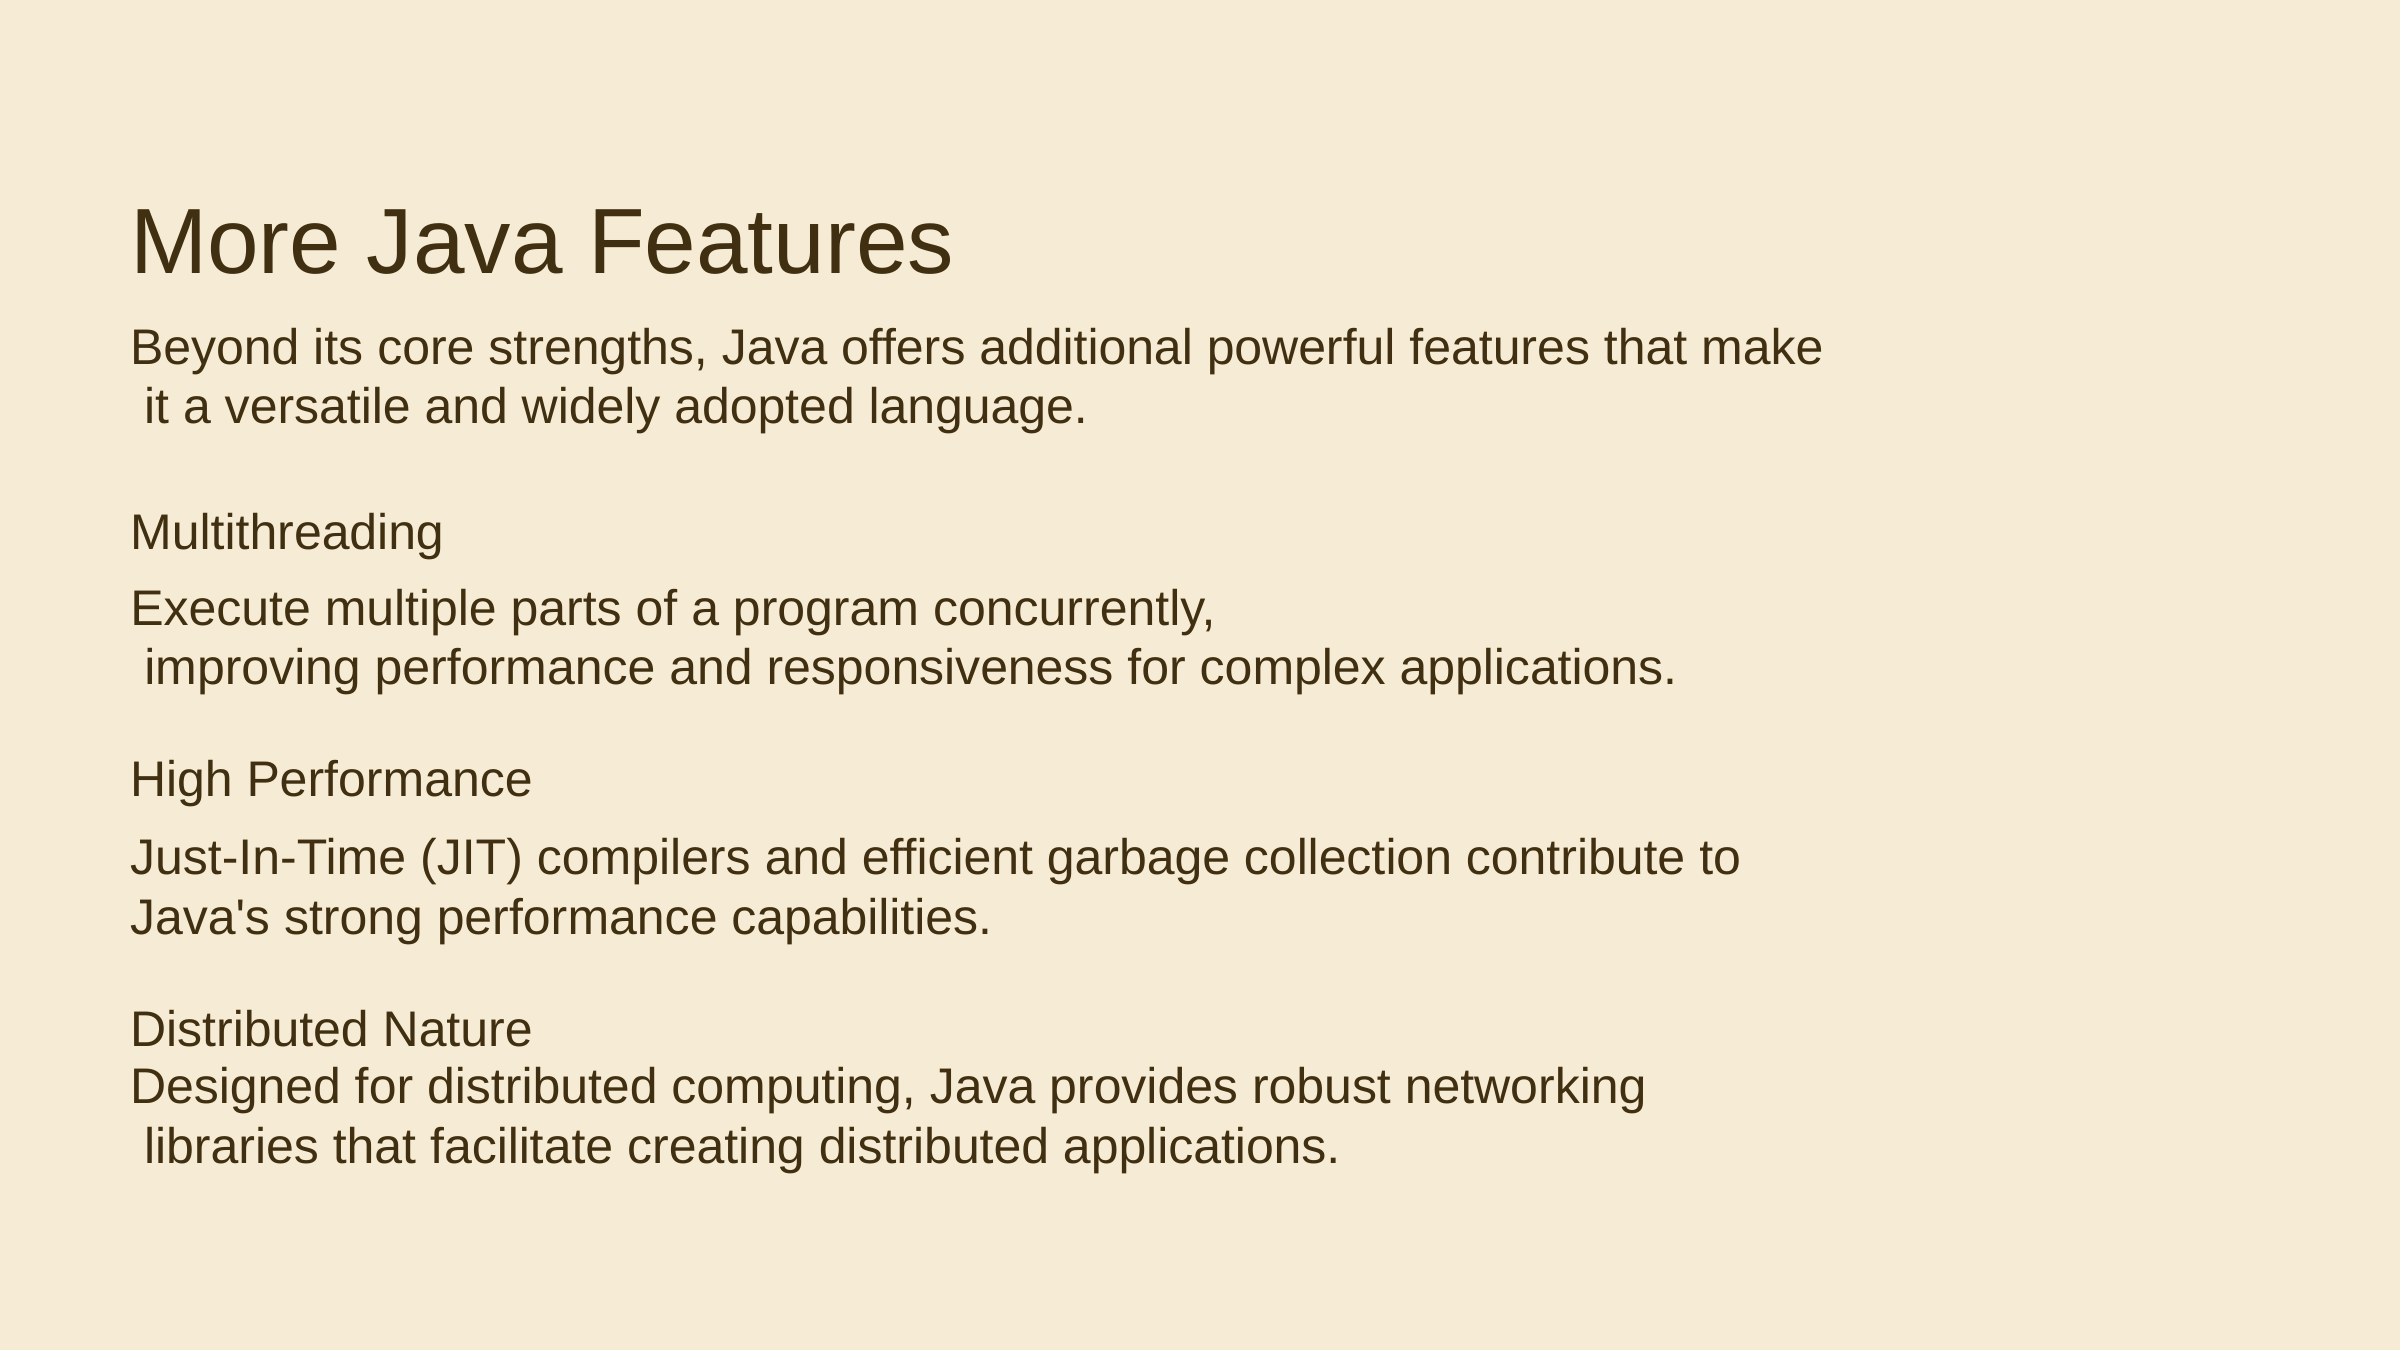

More Java Features
Beyond its core strengths, Java offers additional powerful features that make
 it a versatile and widely adopted language.
Multithreading
Execute multiple parts of a program concurrently,
 improving performance and responsiveness for complex applications.
High Performance
Just-In-Time (JIT) compilers and efficient garbage collection contribute to
Java's strong performance capabilities.
Distributed Nature
Designed for distributed computing, Java provides robust networking
 libraries that facilitate creating distributed applications.